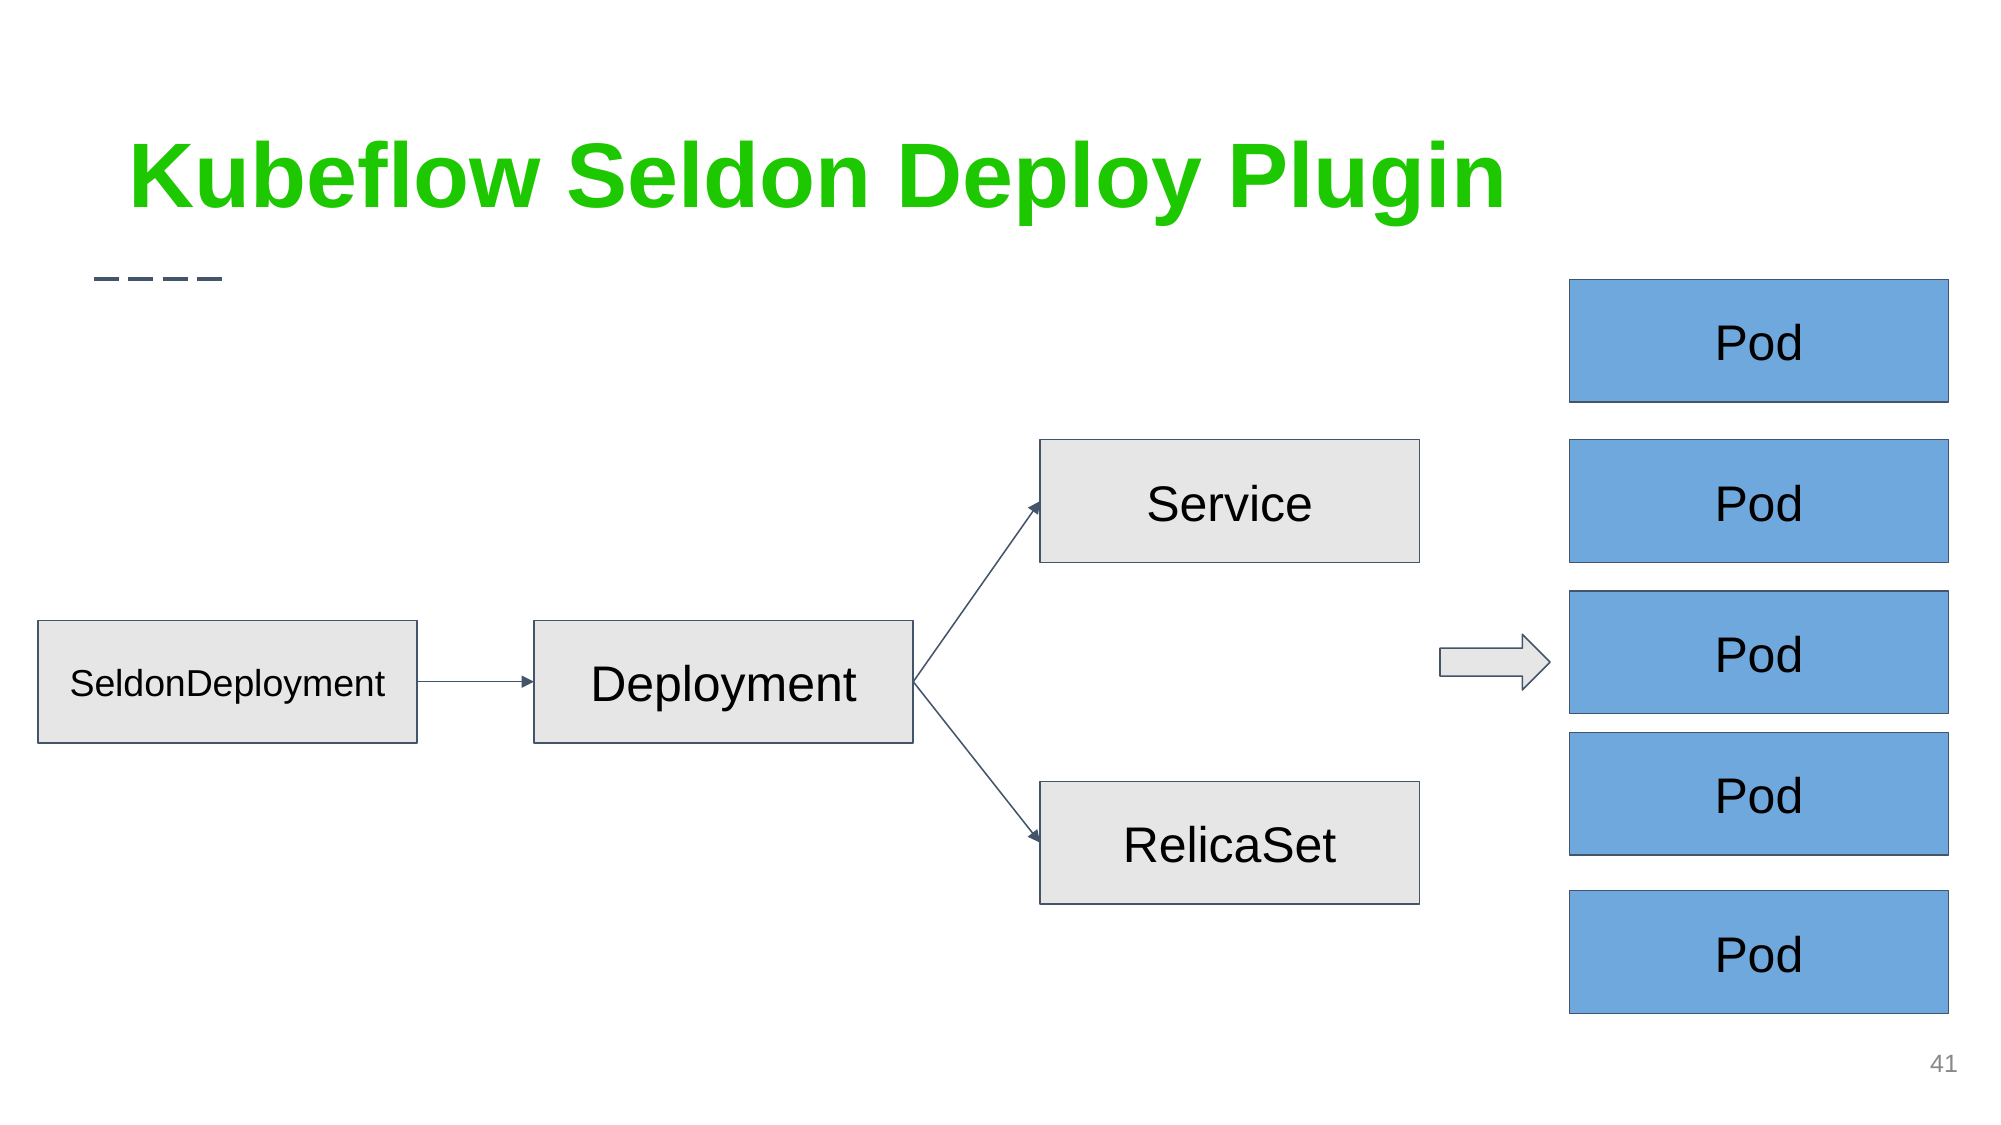

Kubeflow Seldon Deploy Plugin
Pod
Service
Pod
Pod
SeldonDeployment
Deployment

Pod
RelicaSet
Pod
41